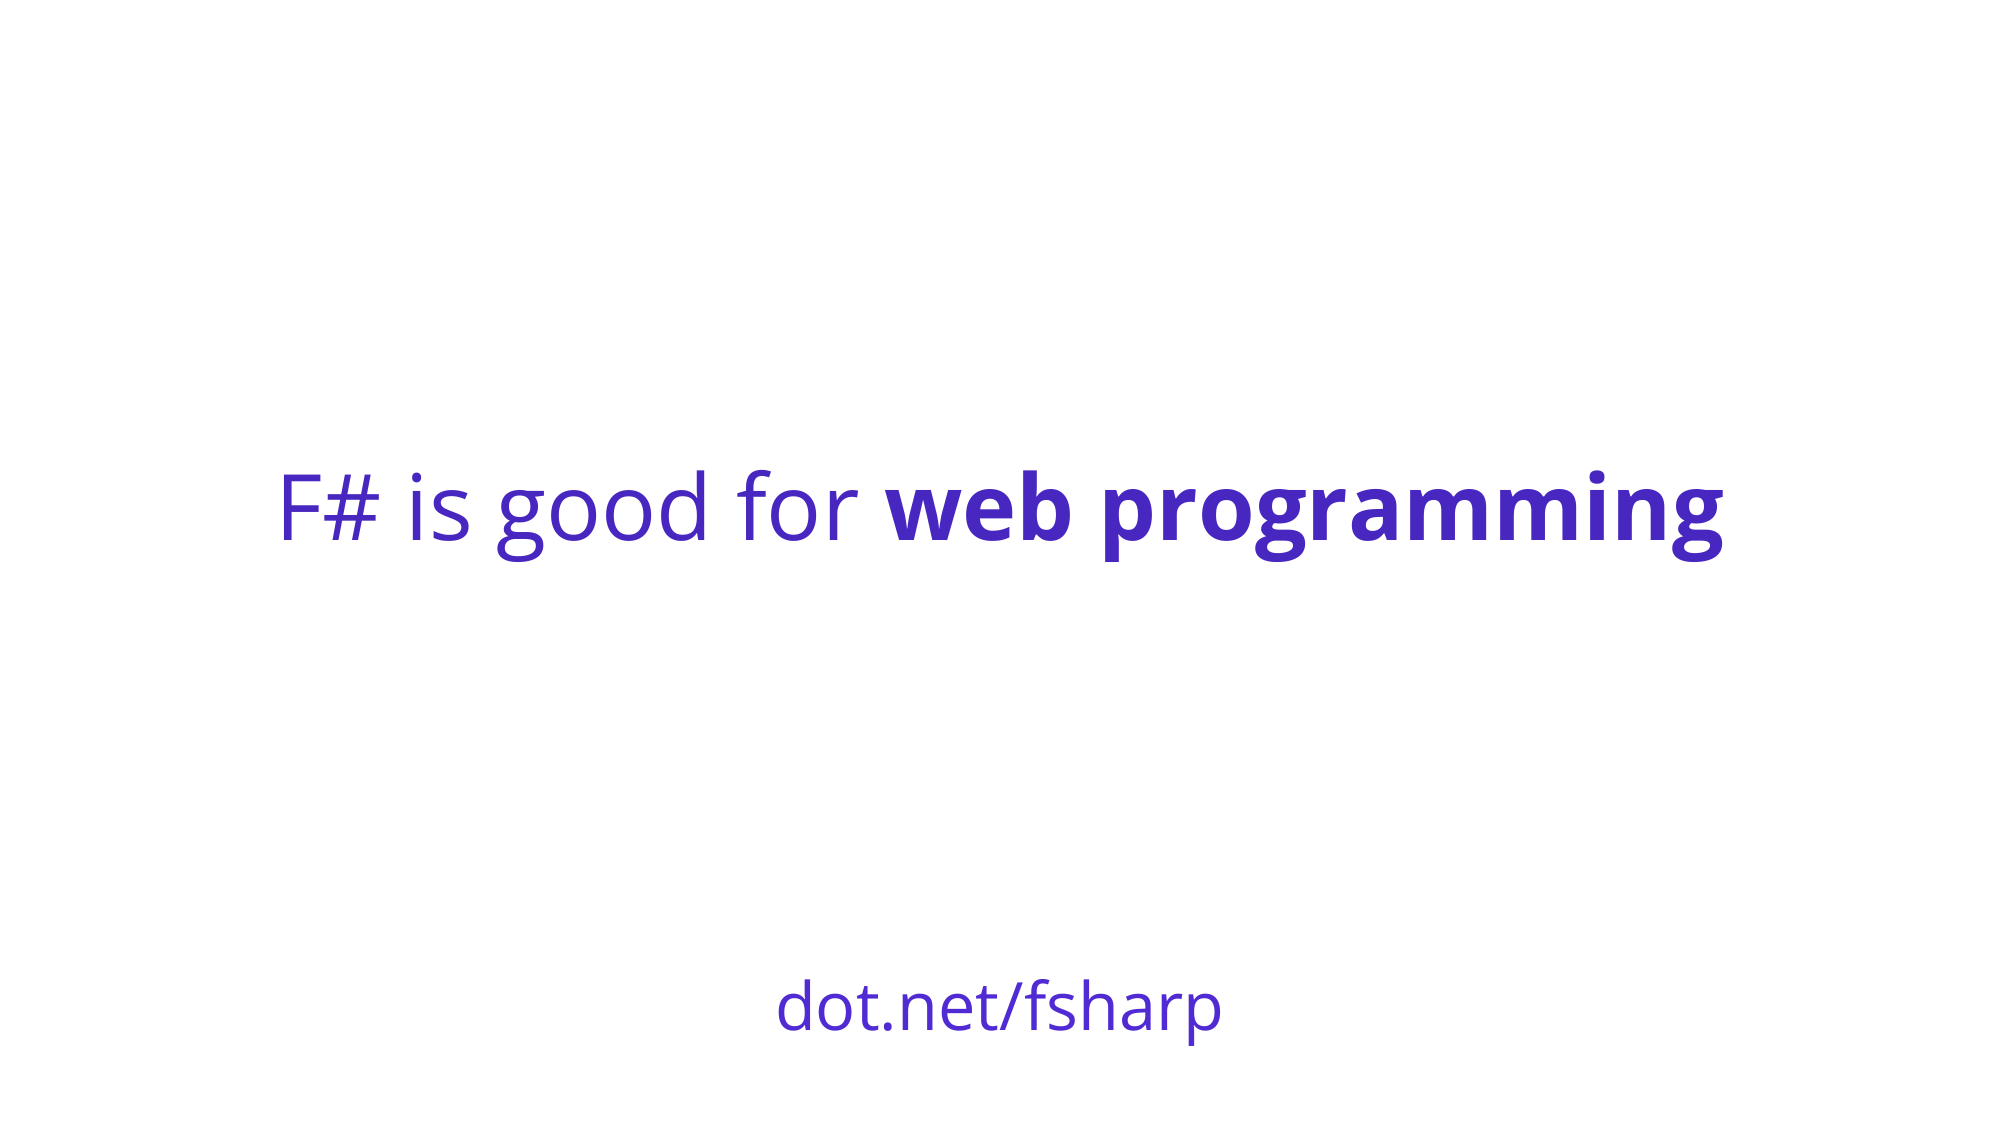

F# is good for web programming

dot.net/fsharp